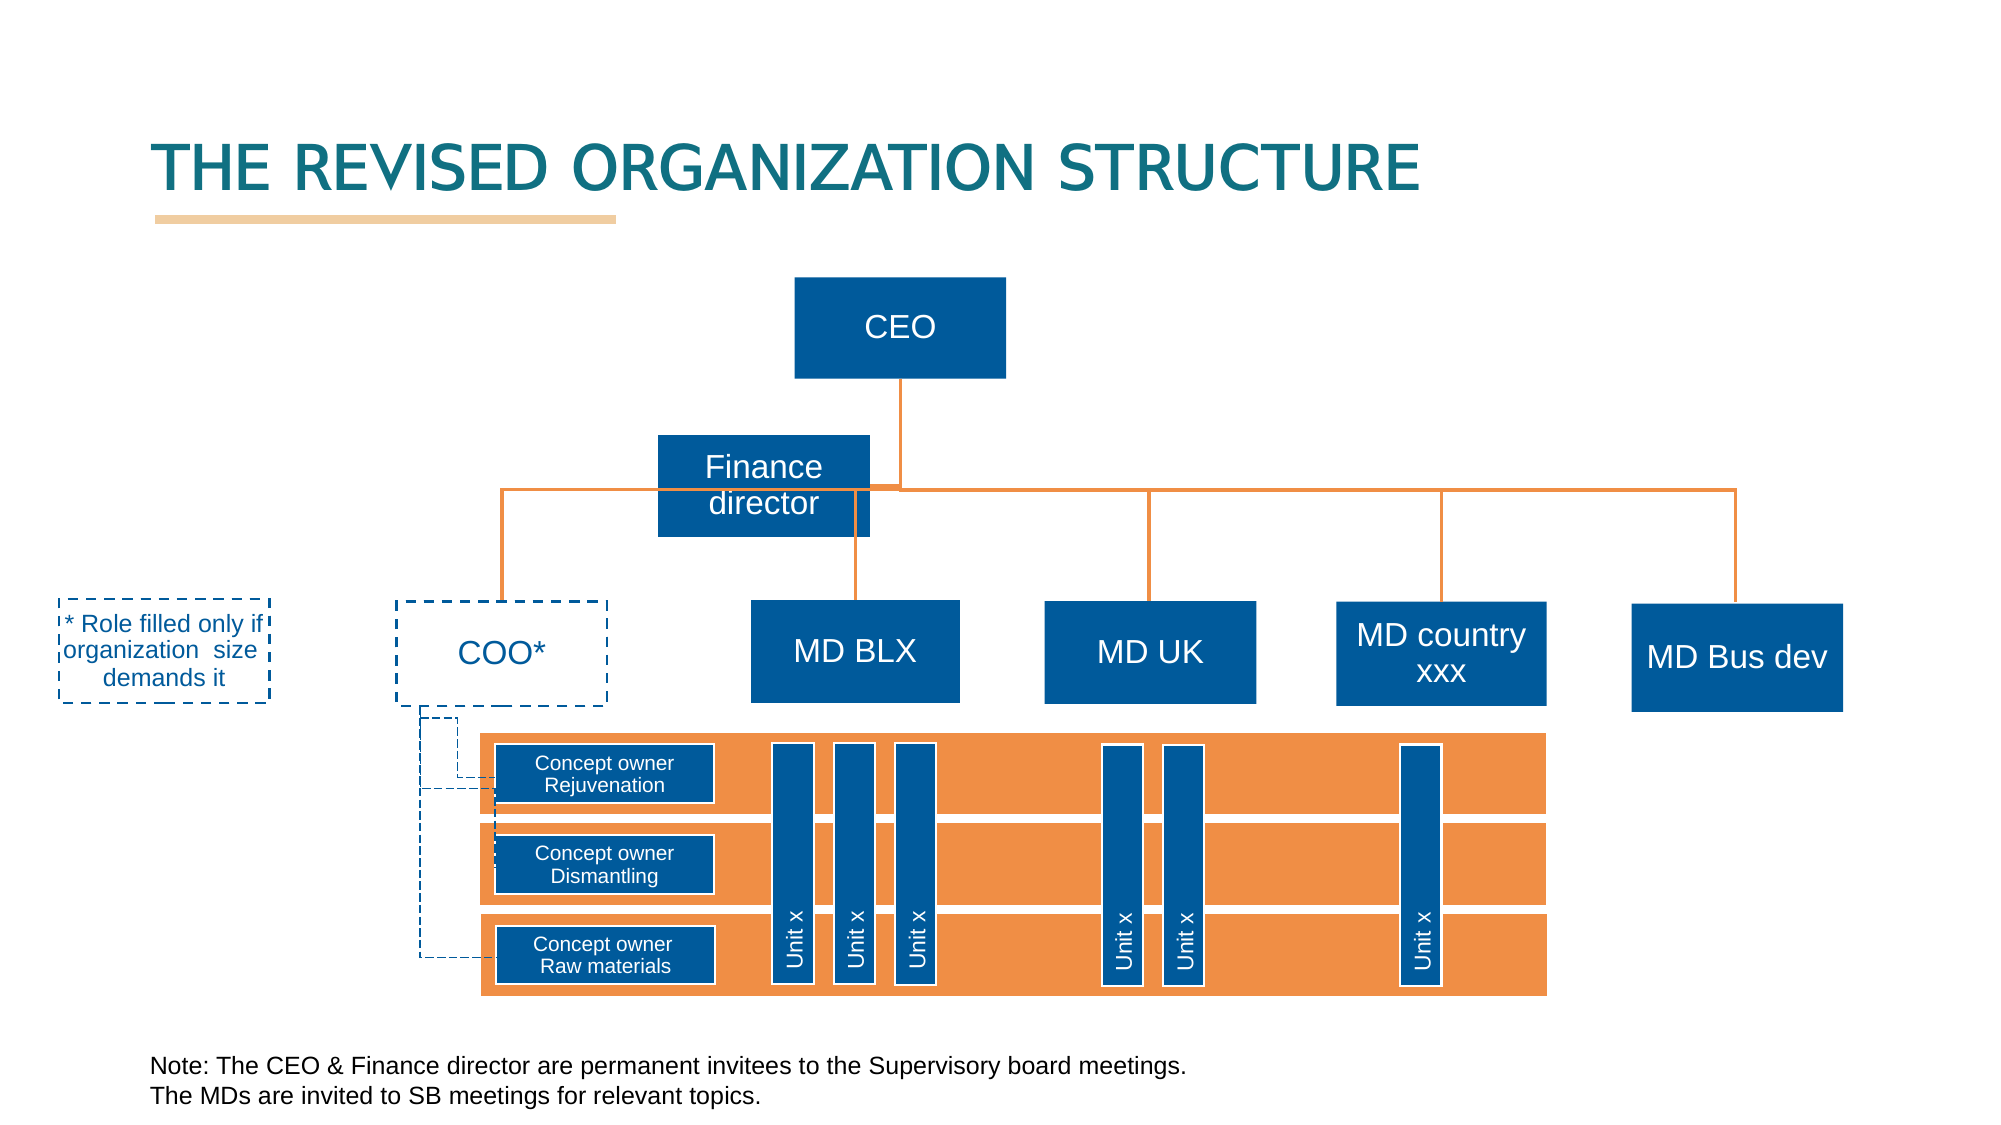

THE REVISED ORGANIZATION STRUCTURE

CEO

Finance director

* Role filled only if organization  size  demands it

MD BLX

MD UK

COO*

MD country xxx

MD Bus dev

Concept owner Rejuvenation

Concept owner Dismantling
Unit x
Unit x
Unit x
Unit x
Unit x
Unit x

Concept owner
Raw materials
Note: The CEO & Finance director are permanent invitees to the Supervisory board meetings.
The MDs are invited to SB meetings for relevant topics.